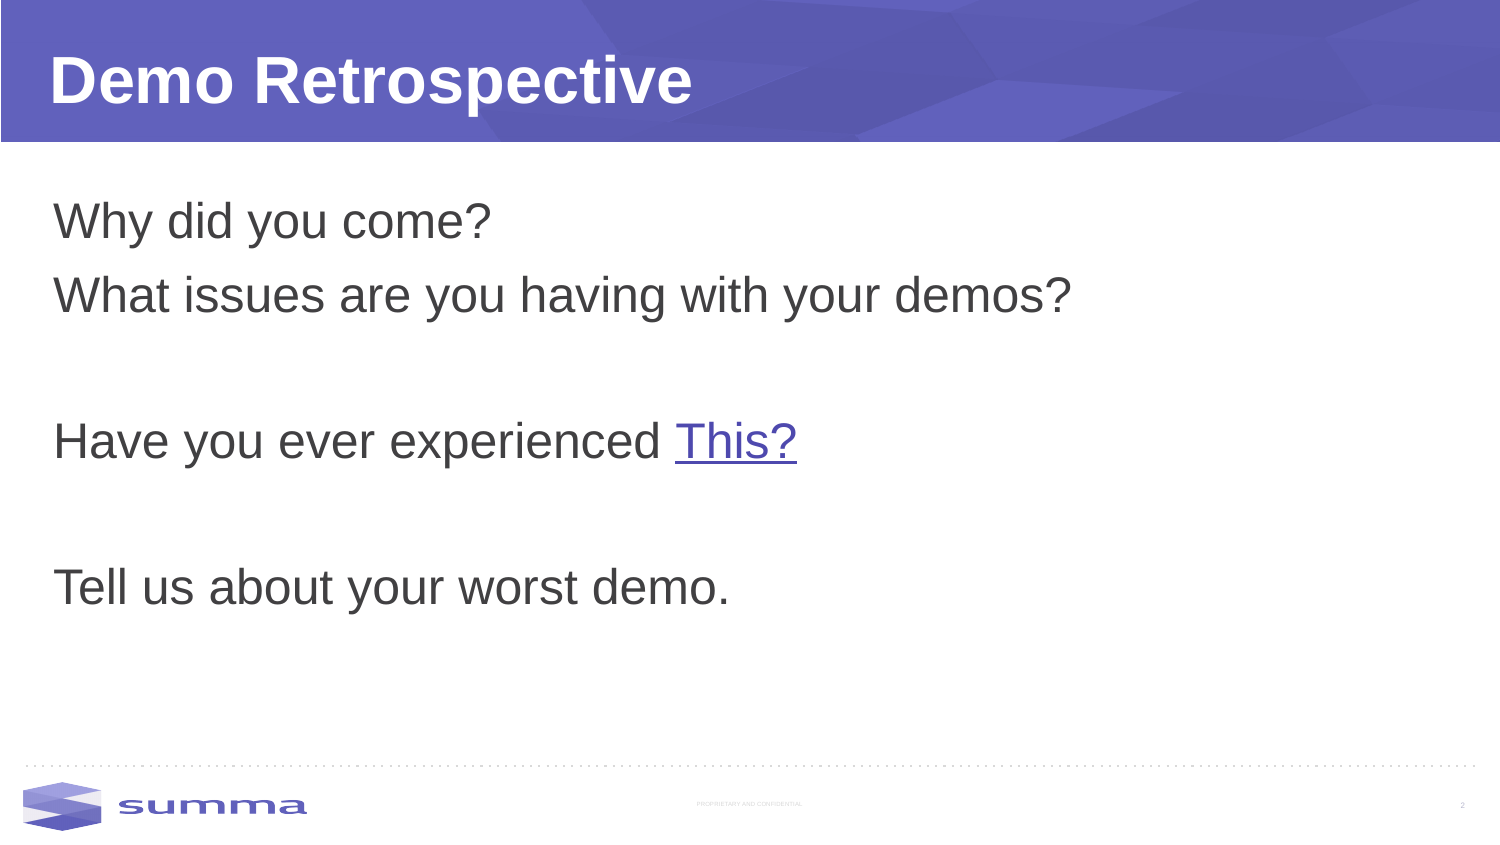

# Demo Retrospective
Why did you come?
What issues are you having with your demos?

Have you ever experienced This?

Tell us about your worst demo.

2